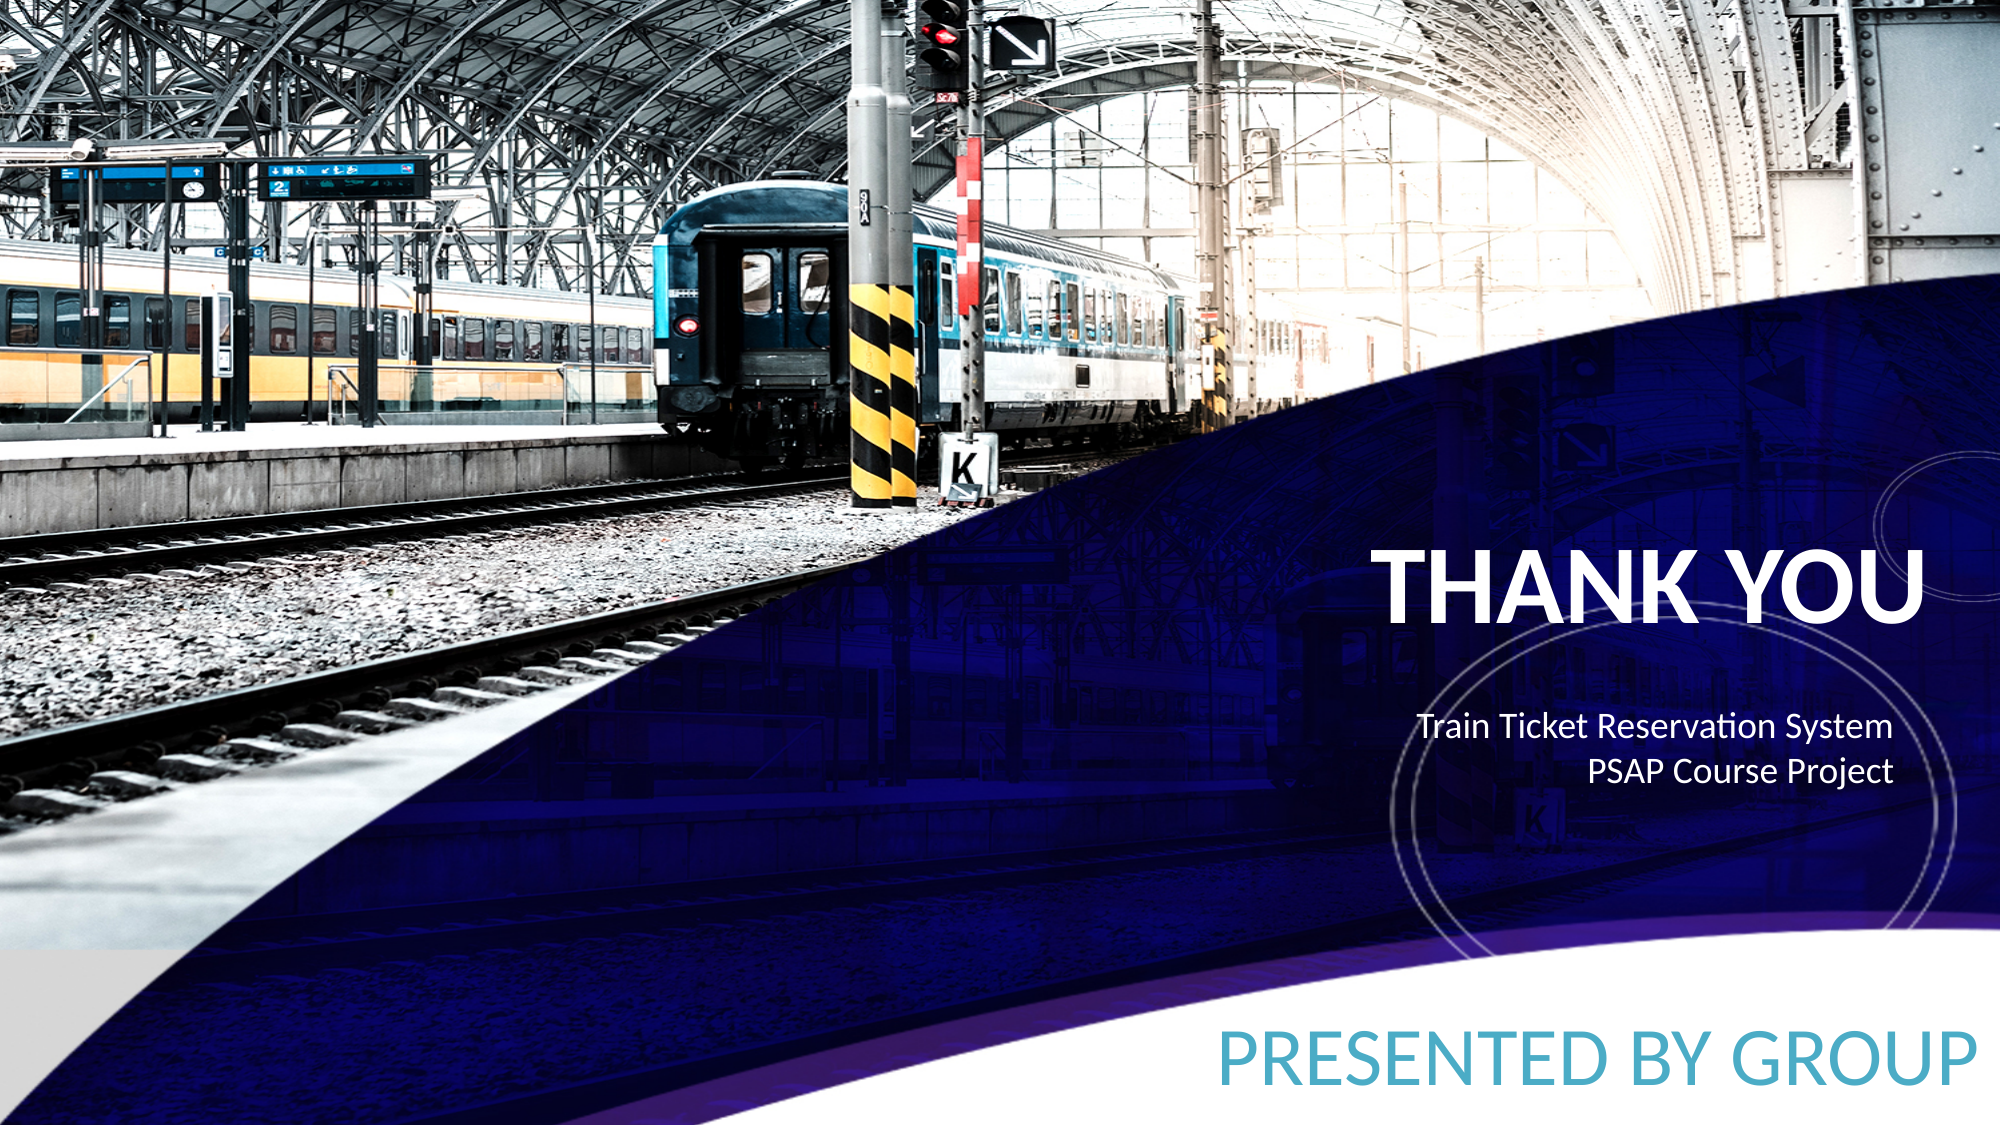

# THANK YOU
Train Ticket Reservation System
PSAP Course Project
PRESENTED BY GROUP 8